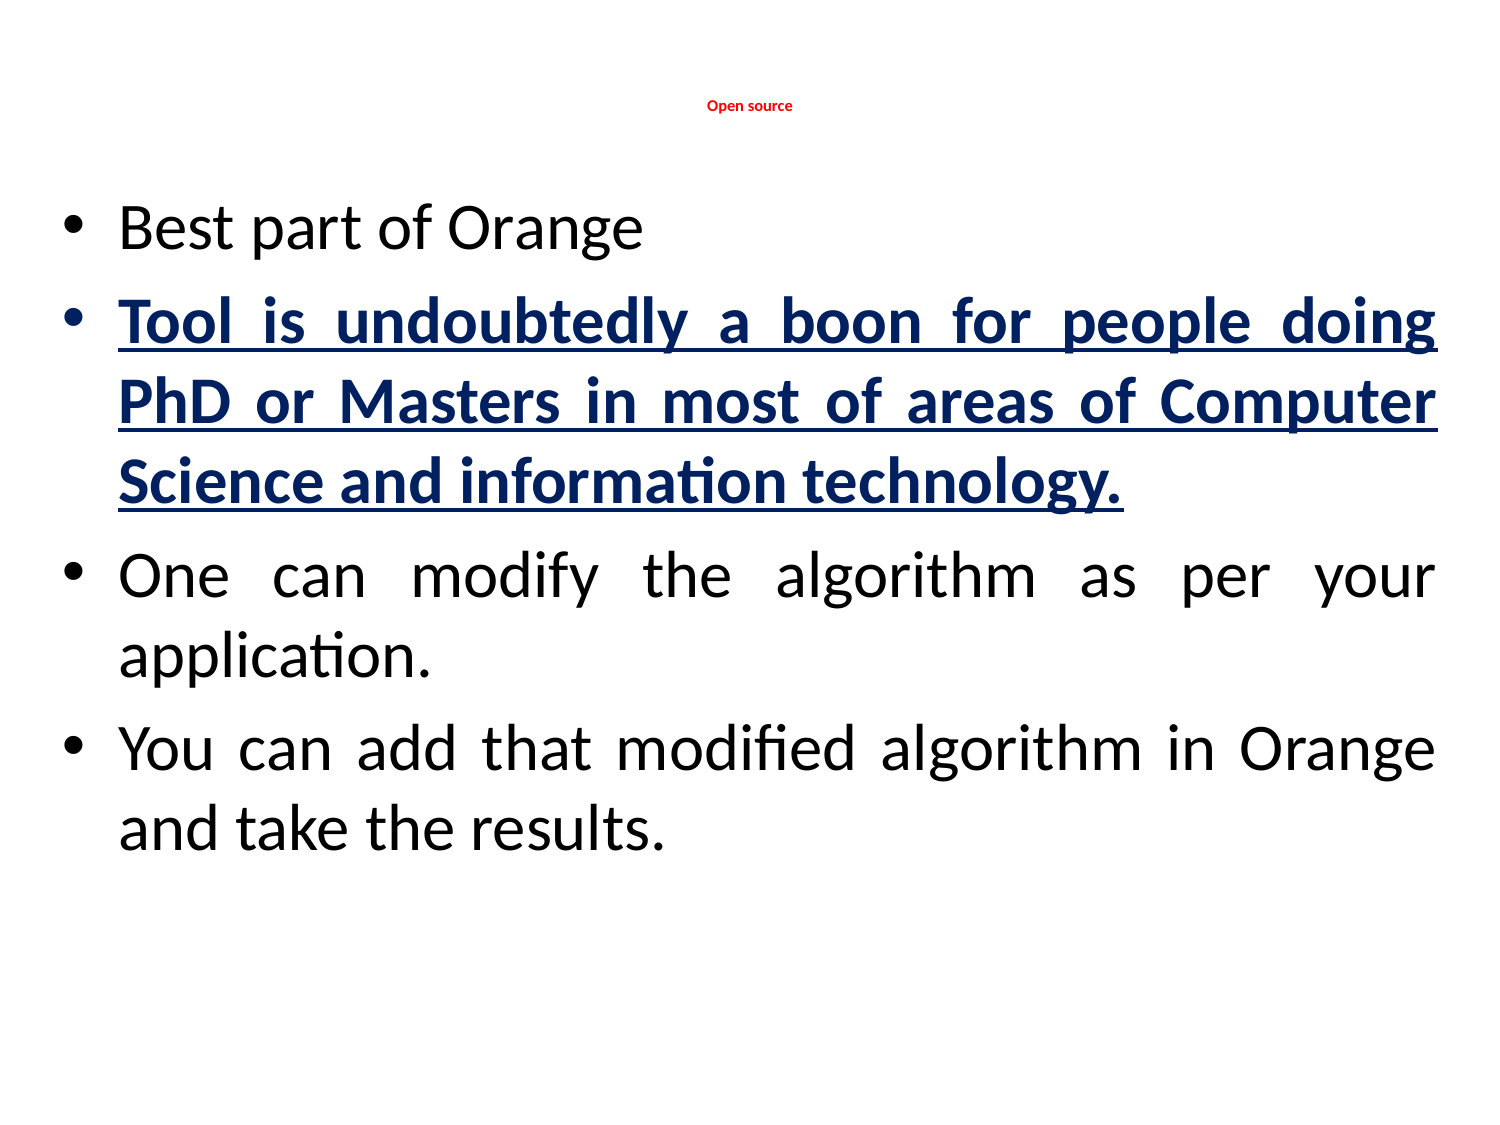

# Open source
Best part of Orange
Tool is undoubtedly a boon for people doing PhD or Masters in most of areas of Computer Science and information technology.
One can modify the algorithm as per your application.
You can add that modified algorithm in Orange and take the results.